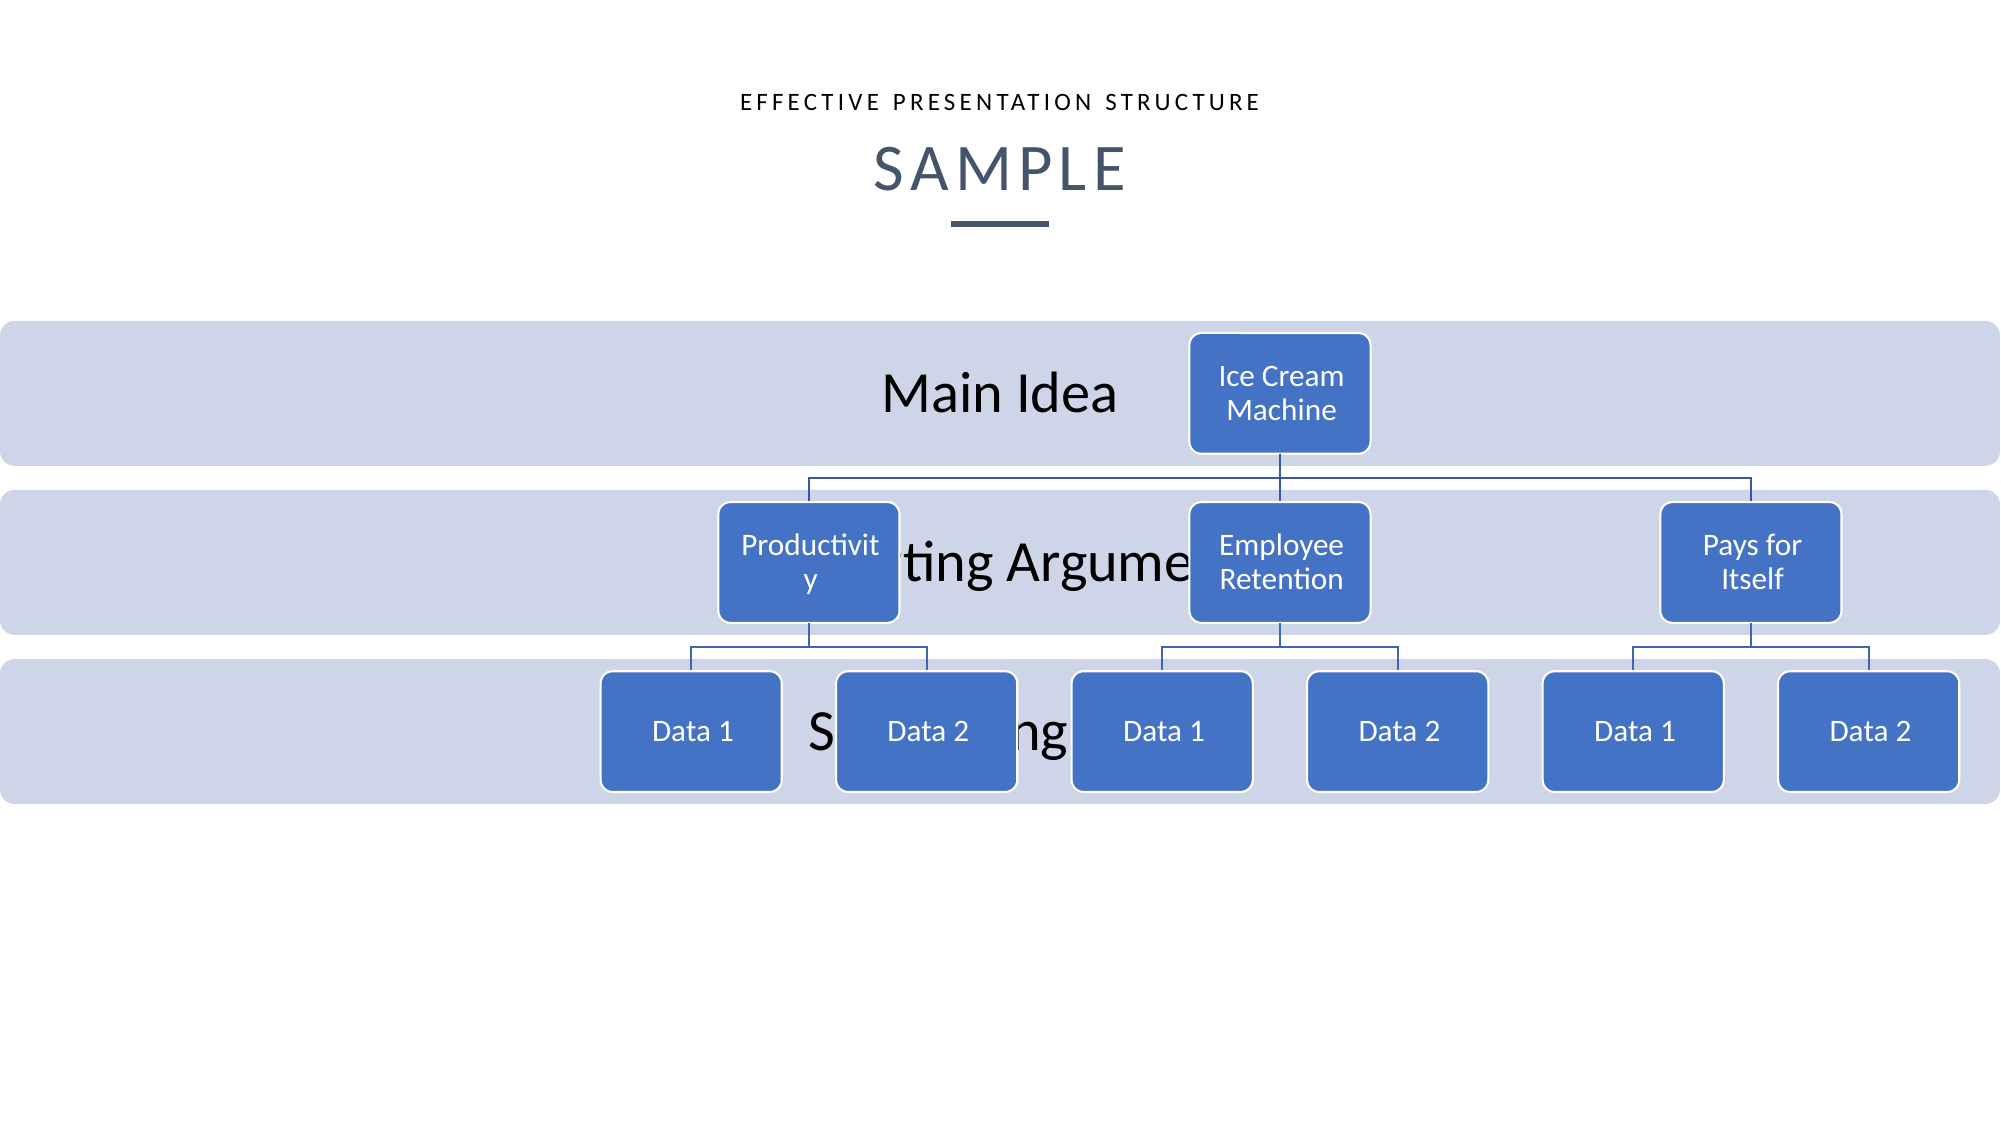

Supporting Data
Supporting Arguments
Main Idea
Ice Cream Machine
Productivity
Data 1
Data 2
Employee Retention
Data 1
Data 2
Pays for Itself
Data 1
Data 2
EFFECTIVE PRESENTATION STRUCTURE
SAMPLE